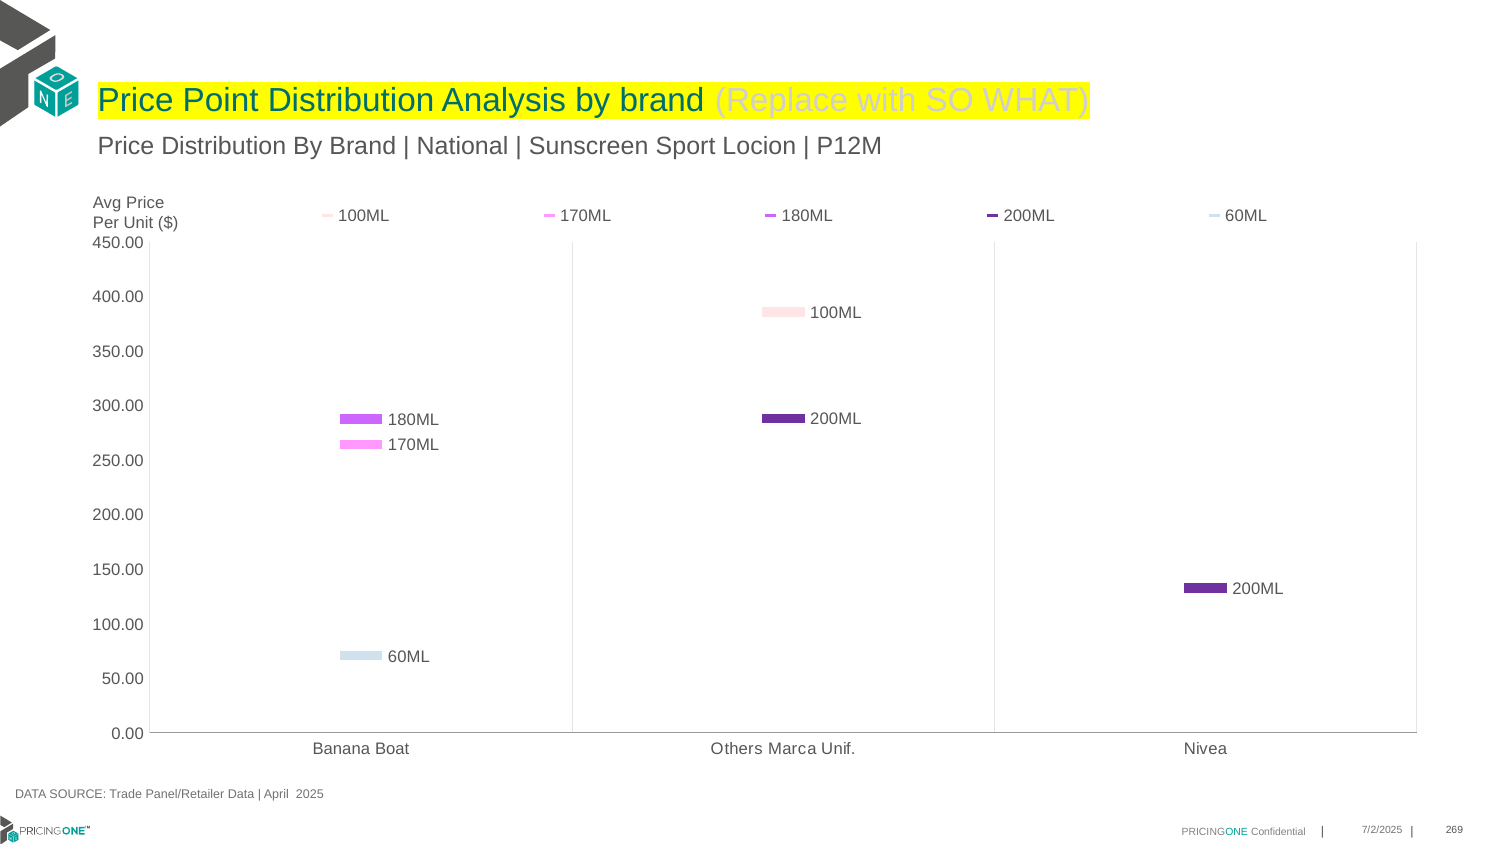

# Price Point Distribution Analysis by brand (Replace with SO WHAT)
Price Distribution By Brand | National | Sunscreen Sport Locion | P12M

### Chart

| Category | 100ML | 170ML | 180ML | 200ML | 60ML |
|---|---|---|---|---|---|
| Banana Boat | None | 264.2508 | 287.7062 | None | 70.6502 |
| Others Marca Unif. | 385.6455 | None | None | 288.2465 | None |
| Nivea | None | None | None | 132.7343 | None |
Avg Price
Per Unit ($)
DATA SOURCE: Trade Panel/Retailer Data | April  2025
7/2/2025
269